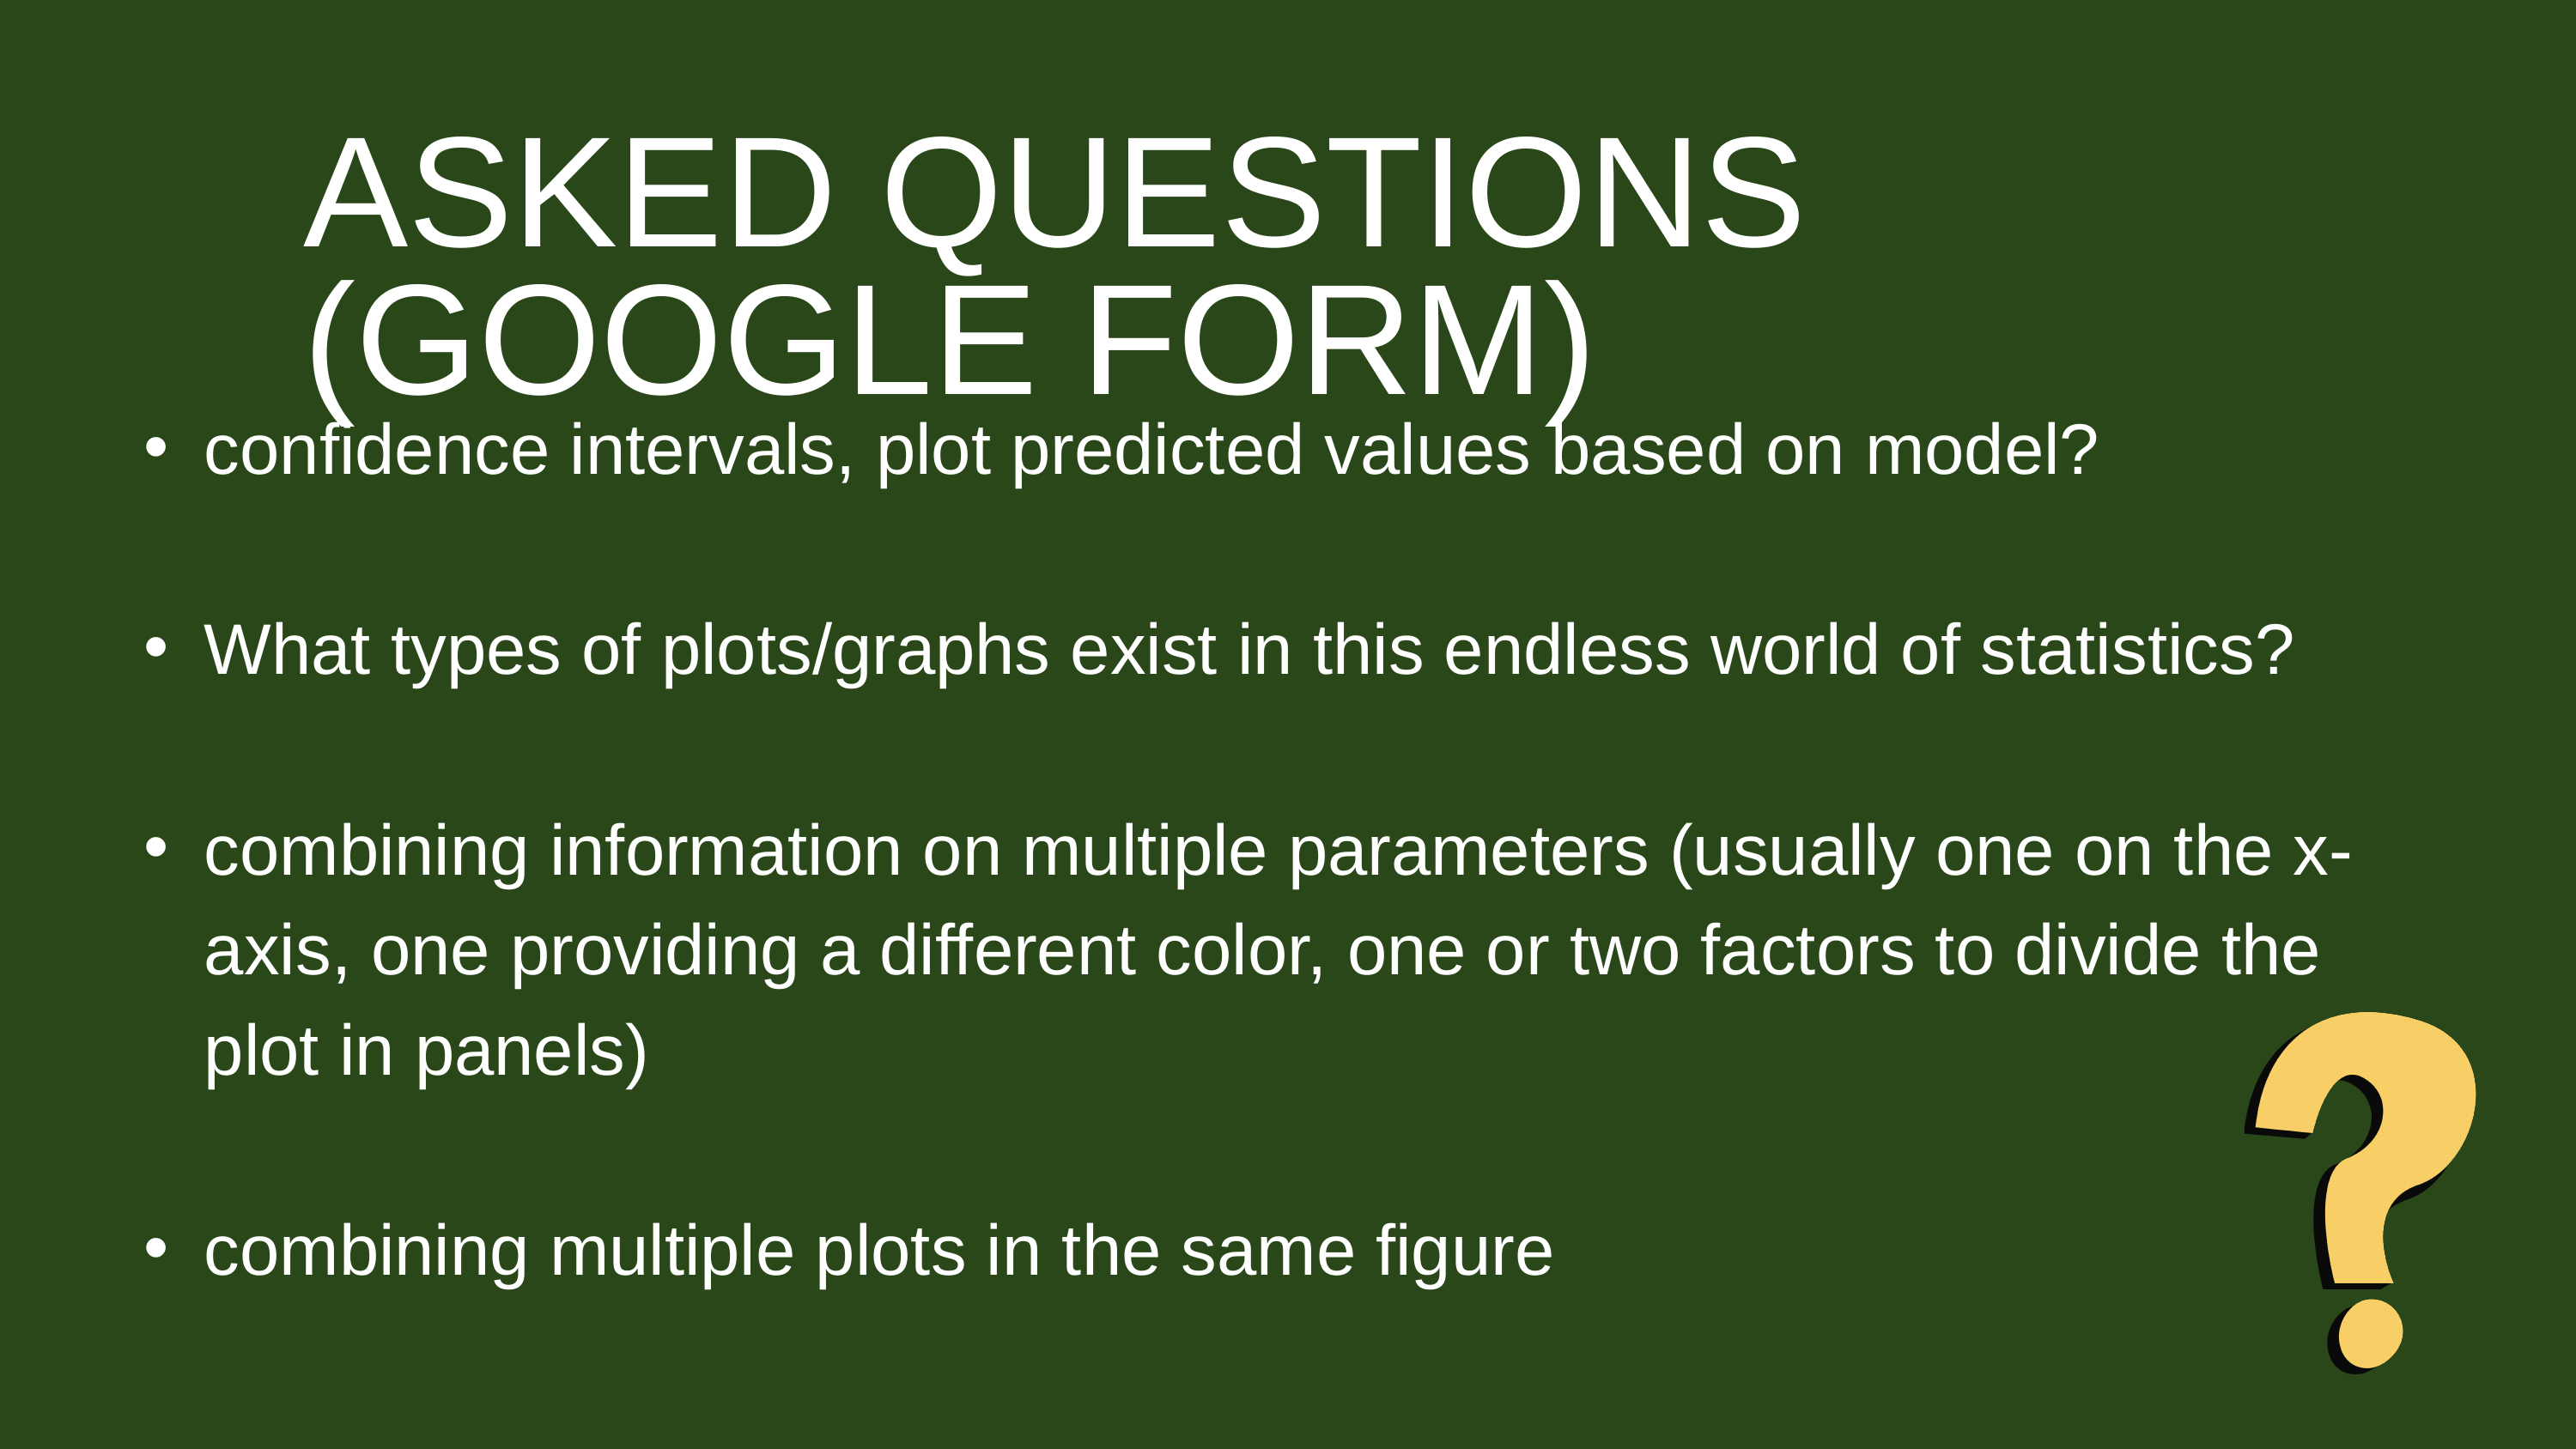

ASKED QUESTIONS (GOOGLE FORM)
confidence intervals, plot predicted values based on model?

What types of plots/graphs exist in this endless world of statistics?

combining information on multiple parameters (usually one on the x-axis, one providing a different color, one or two factors to divide the plot in panels)

combining multiple plots in the same figure